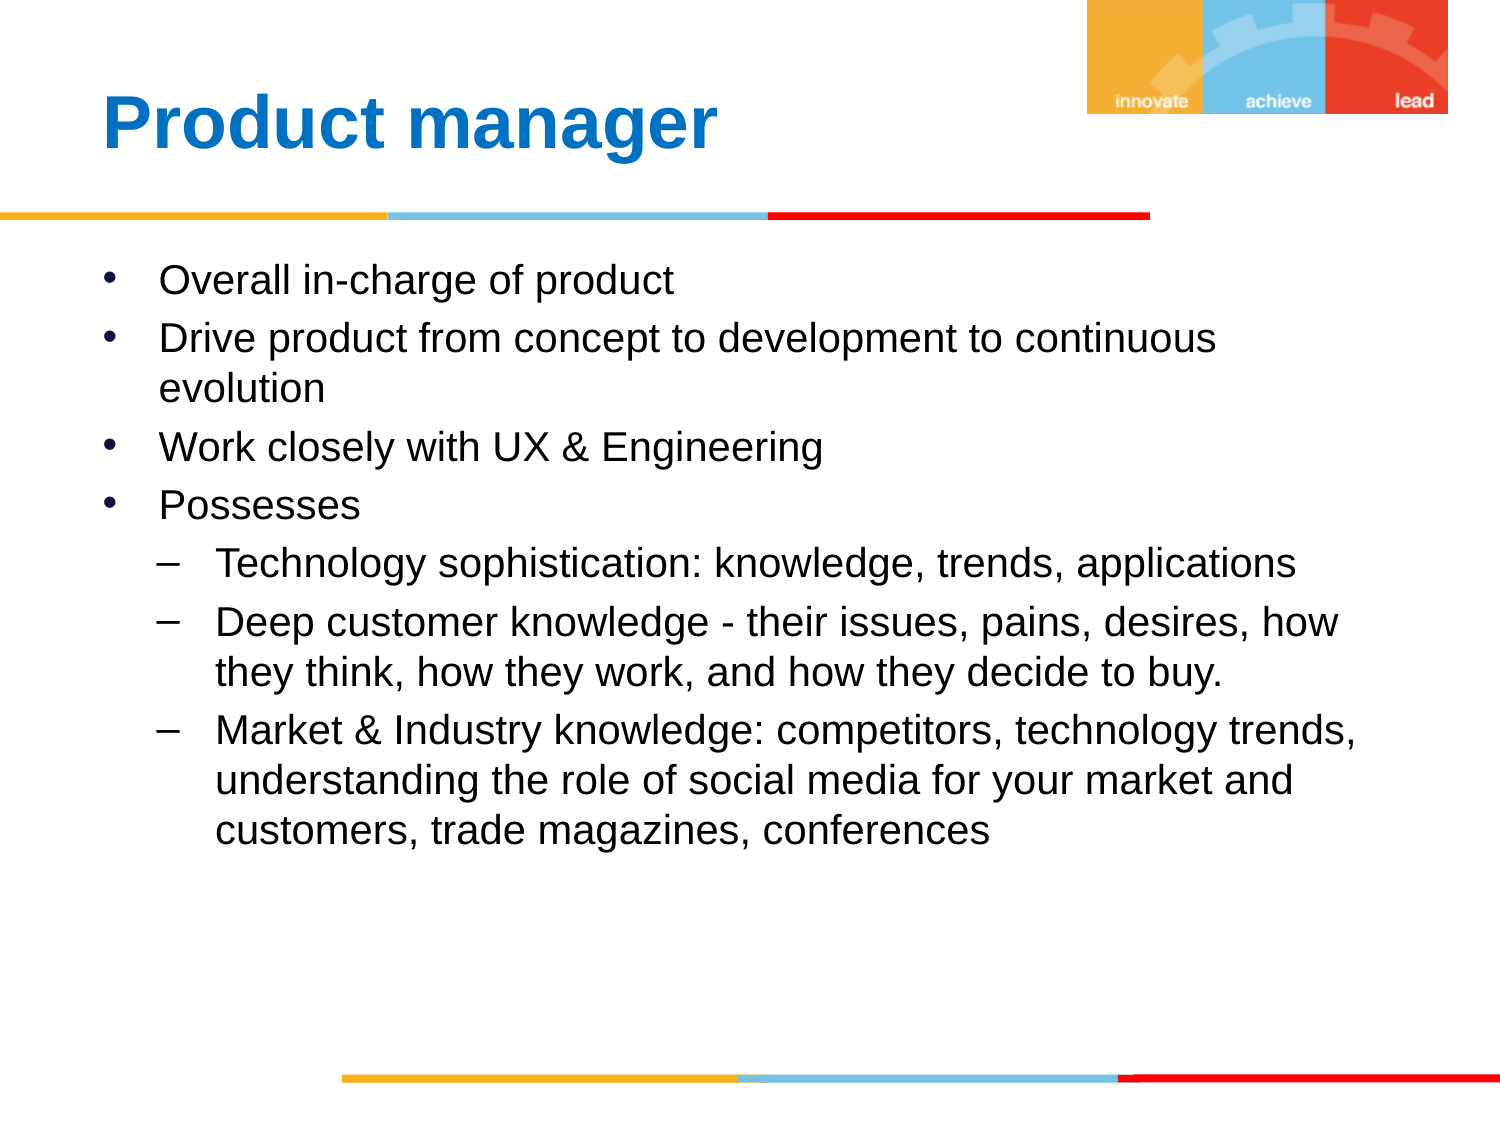

Product manager
Overall in-charge of product
Drive product from concept to development to continuous evolution
Work closely with UX & Engineering
Possesses
Technology sophistication: knowledge, trends, applications
Deep customer knowledge - their issues, pains, desires, how they think, how they work, and how they decide to buy.
Market & Industry knowledge: competitors, technology trends, understanding the role of social media for your market and customers, trade magazines, conferences